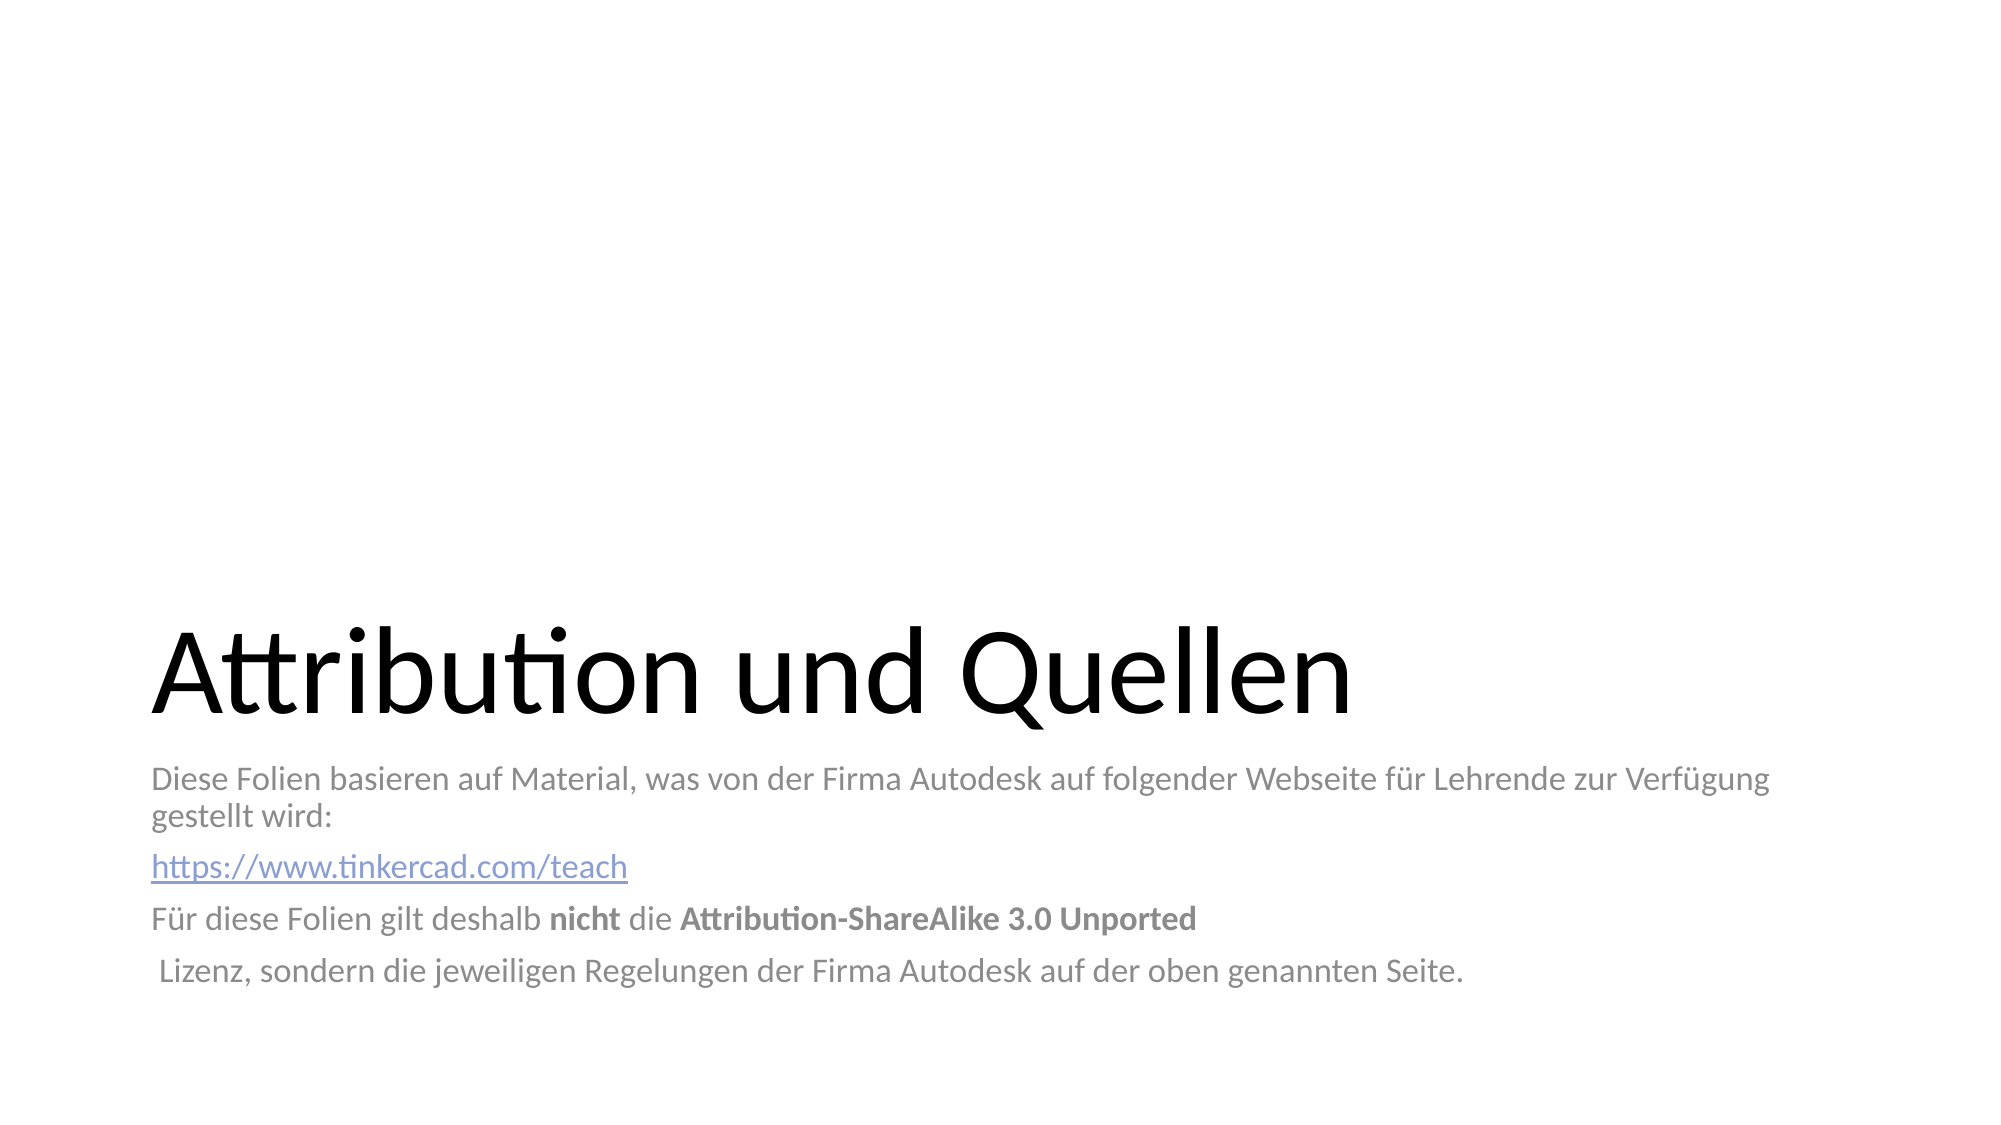

# Attribution und Quellen
Diese Folien basieren auf Material, was von der Firma Autodesk auf folgender Webseite für Lehrende zur Verfügung gestellt wird:
https://www.tinkercad.com/teach
Für diese Folien gilt deshalb nicht die Attribution-ShareAlike 3.0 Unported
 Lizenz, sondern die jeweiligen Regelungen der Firma Autodesk auf der oben genannten Seite.